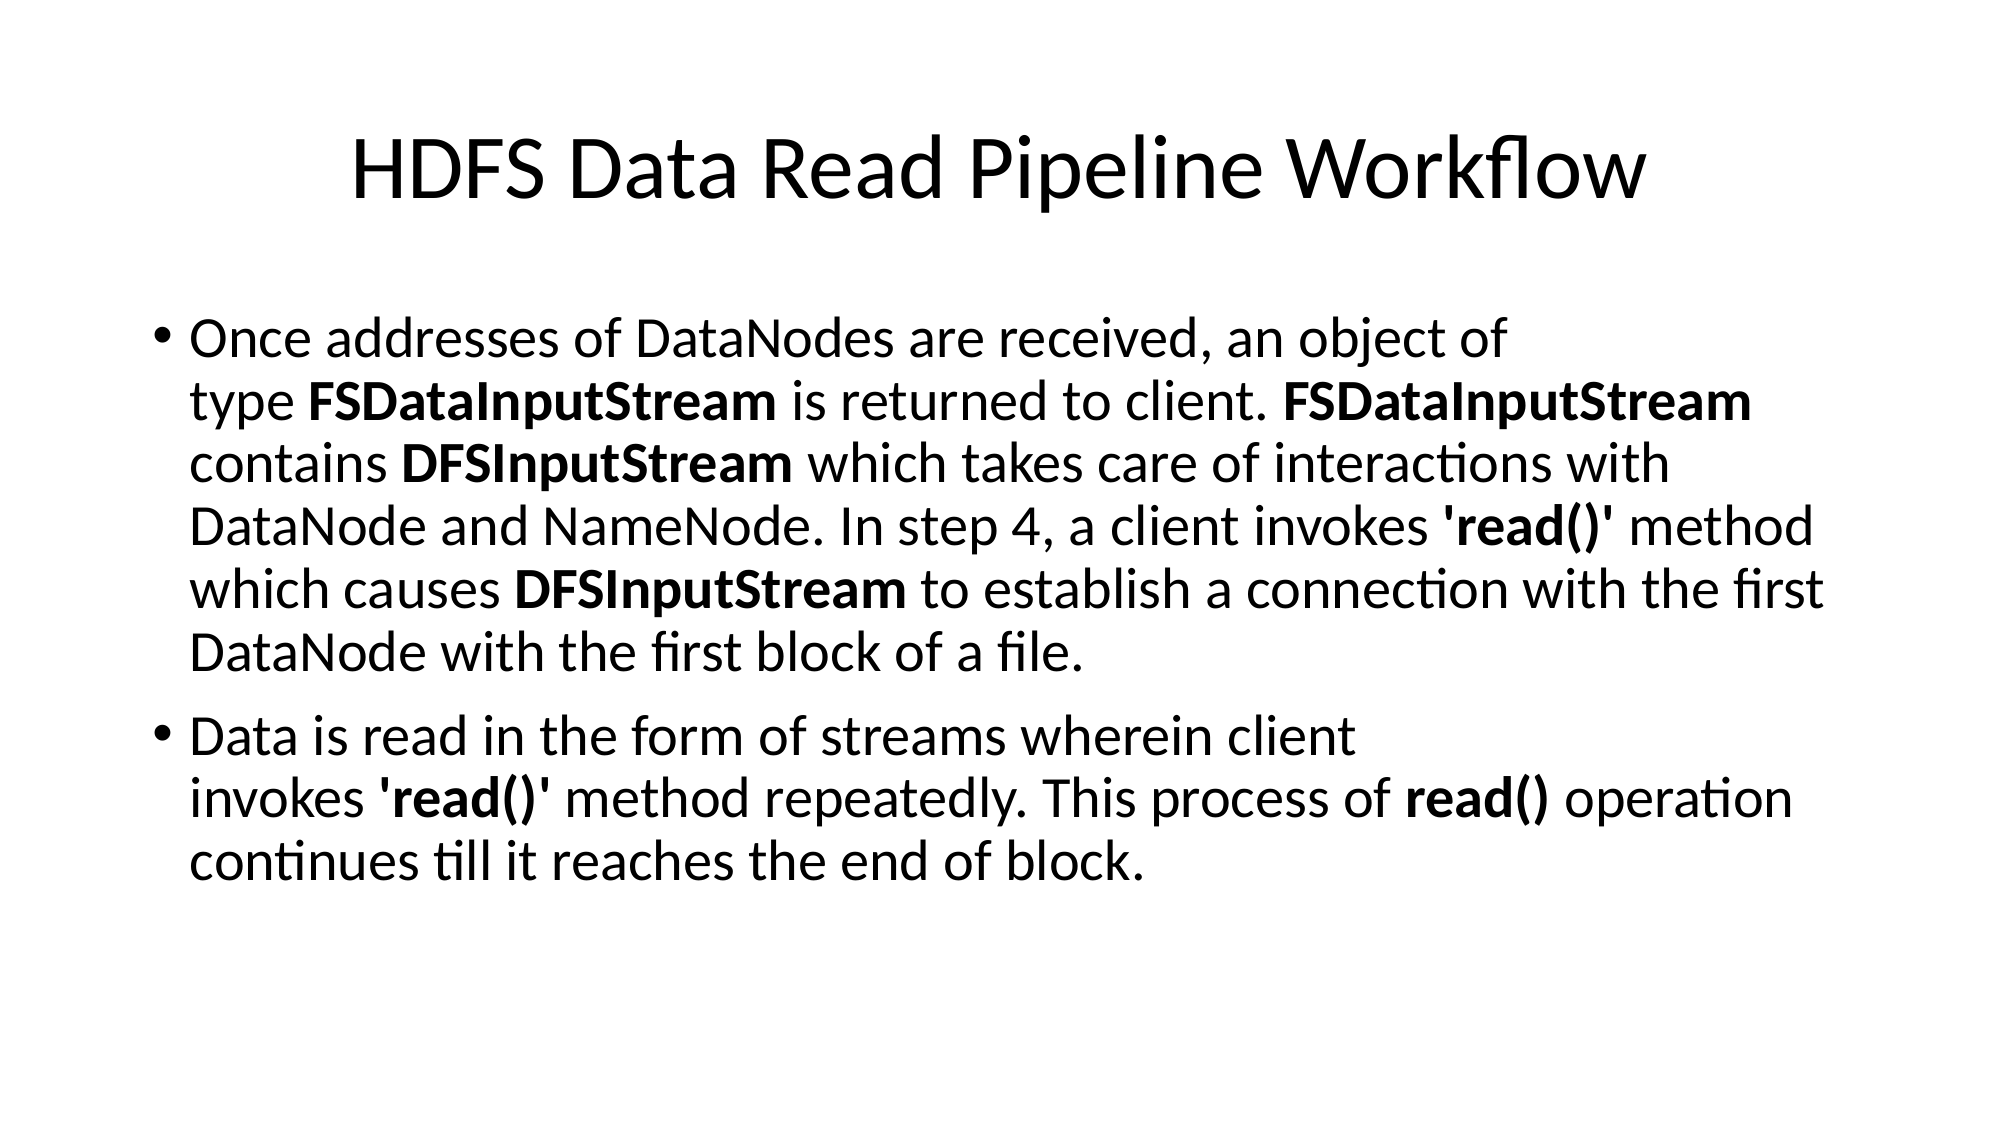

# HDFS Data Read Pipeline Workflow
Once addresses of DataNodes are received, an object of type FSDataInputStream is returned to client. FSDataInputStream contains DFSInputStream which takes care of interactions with DataNode and NameNode. In step 4, a client invokes 'read()' method which causes DFSInputStream to establish a connection with the first DataNode with the first block of a file.
Data is read in the form of streams wherein client invokes 'read()' method repeatedly. This process of read() operation continues till it reaches the end of block.